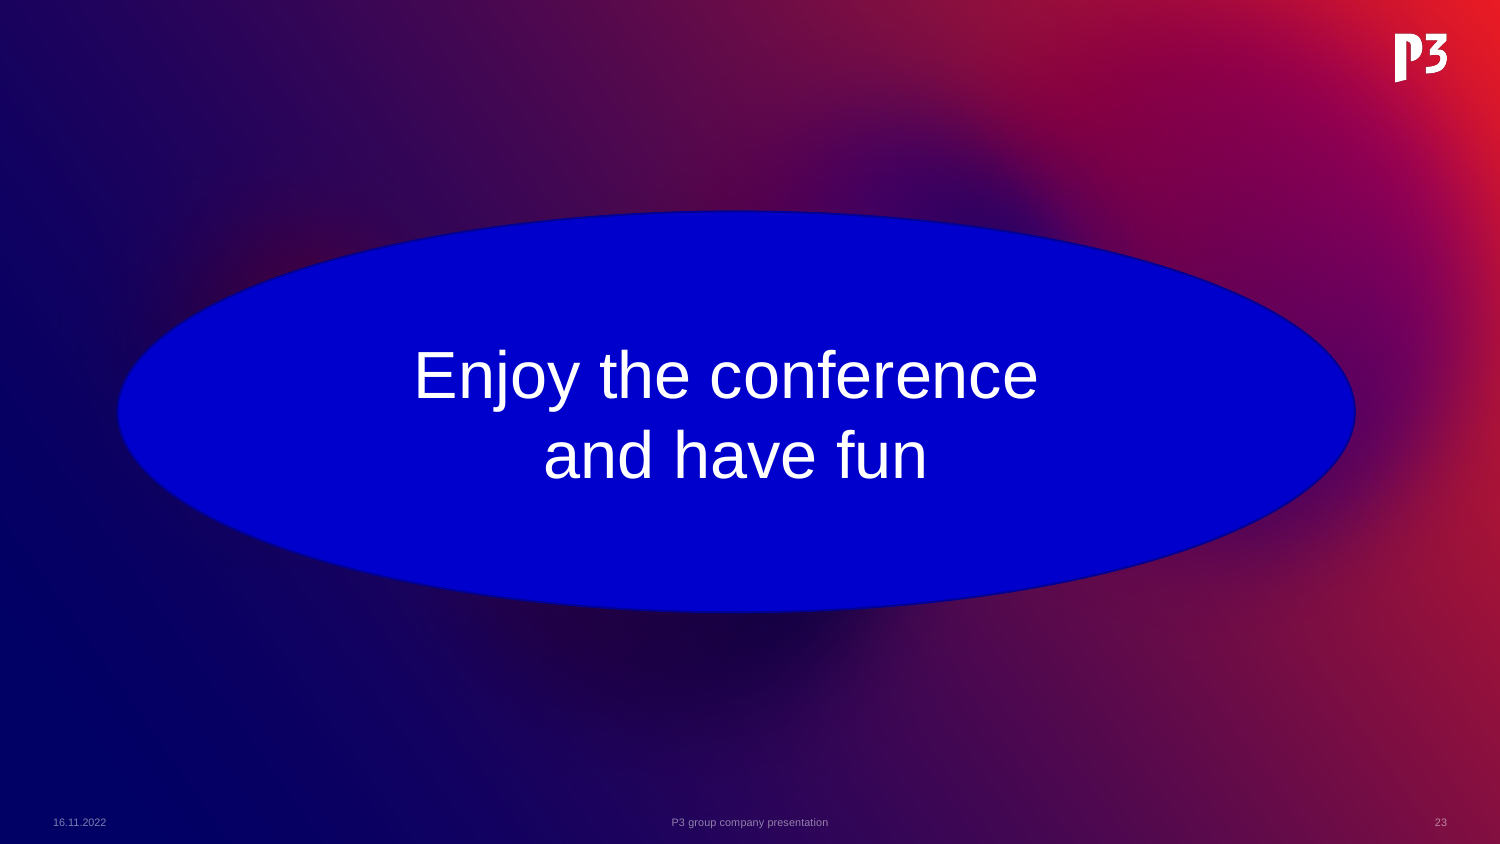

Enjoy the conference
and have fun

16.11.2022
P3 group company presentation
23